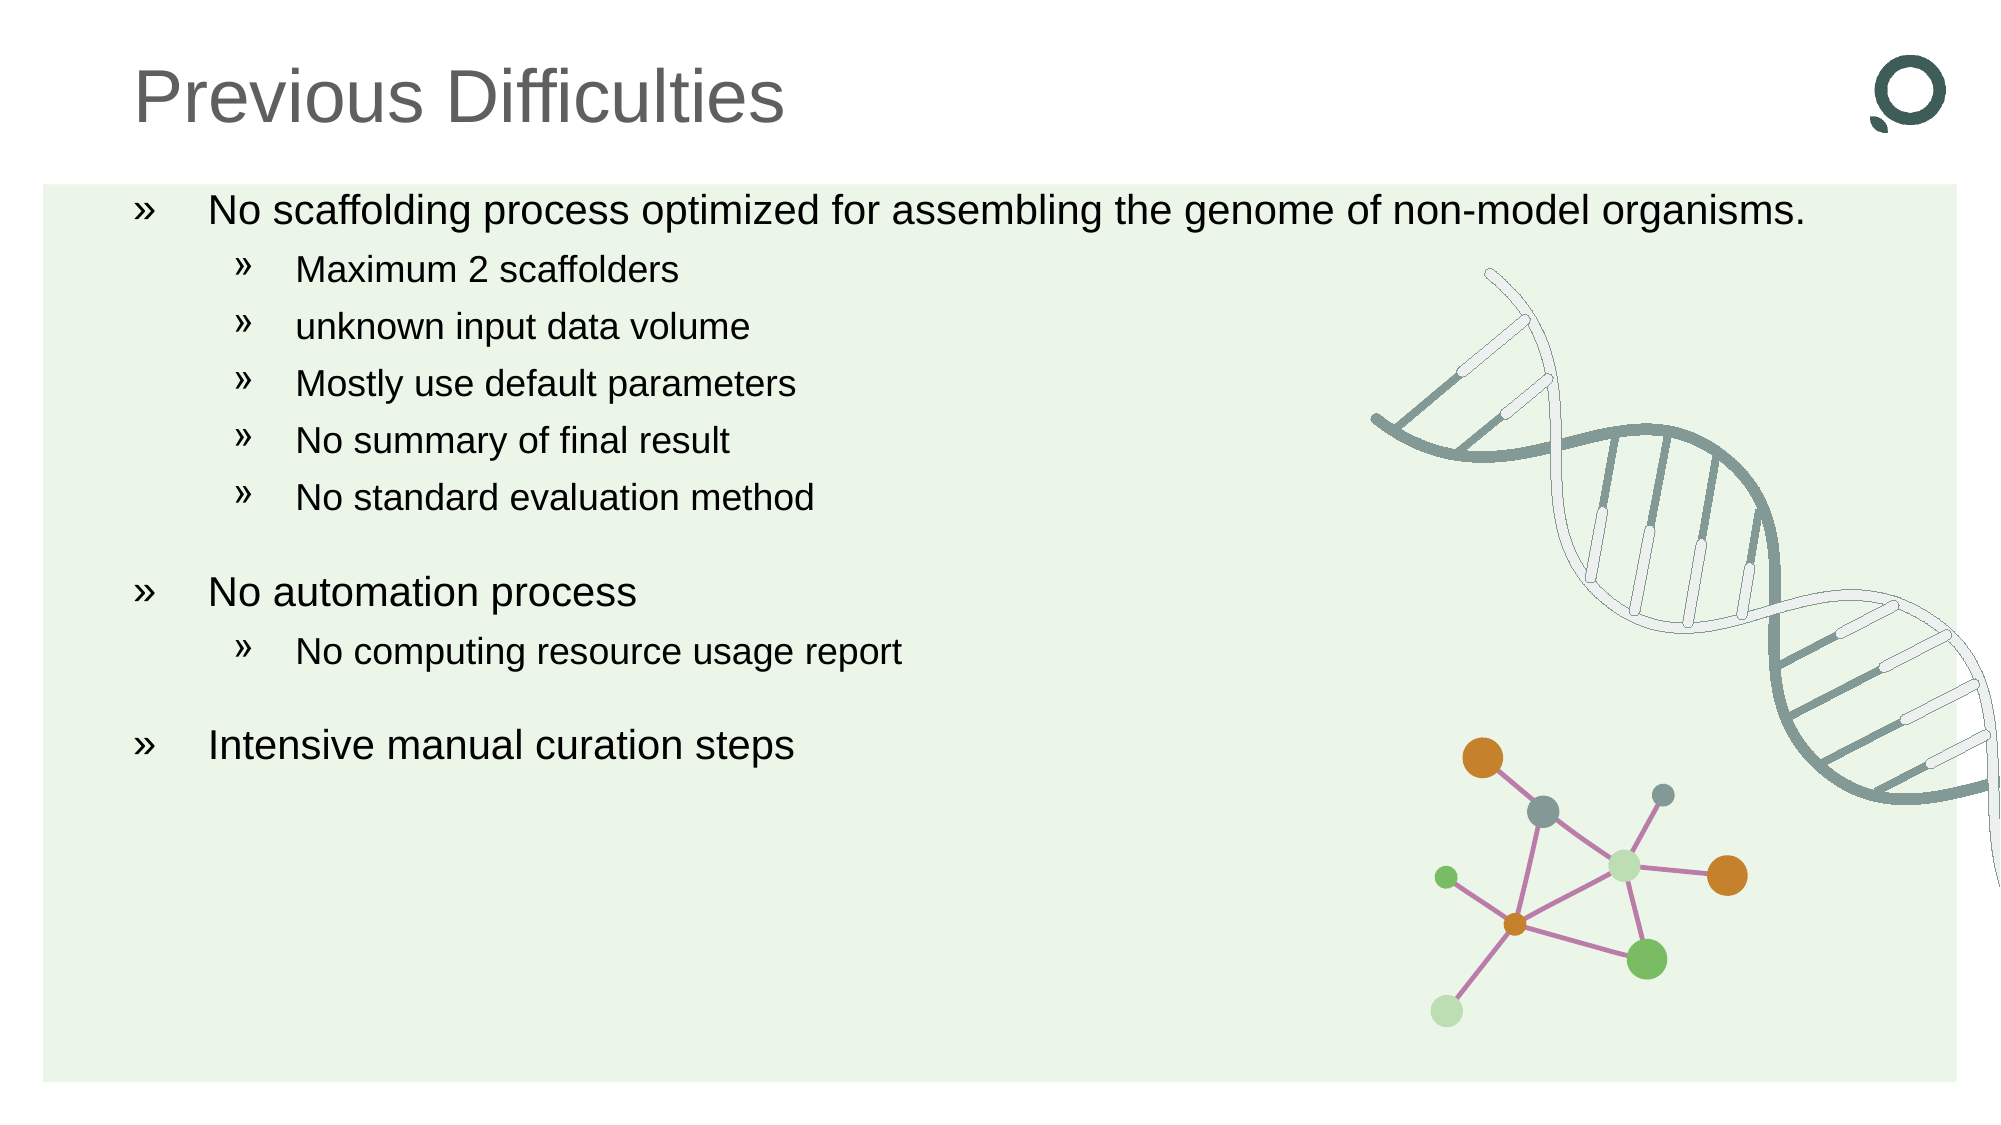

# Previous Difficulties

No scaffolding process optimized for assembling the genome of non-model organisms.
Maximum 2 scaffolders
unknown input data volume
Mostly use default parameters
No summary of final result
No standard evaluation method
No automation process
No computing resource usage report
Intensive manual curation steps